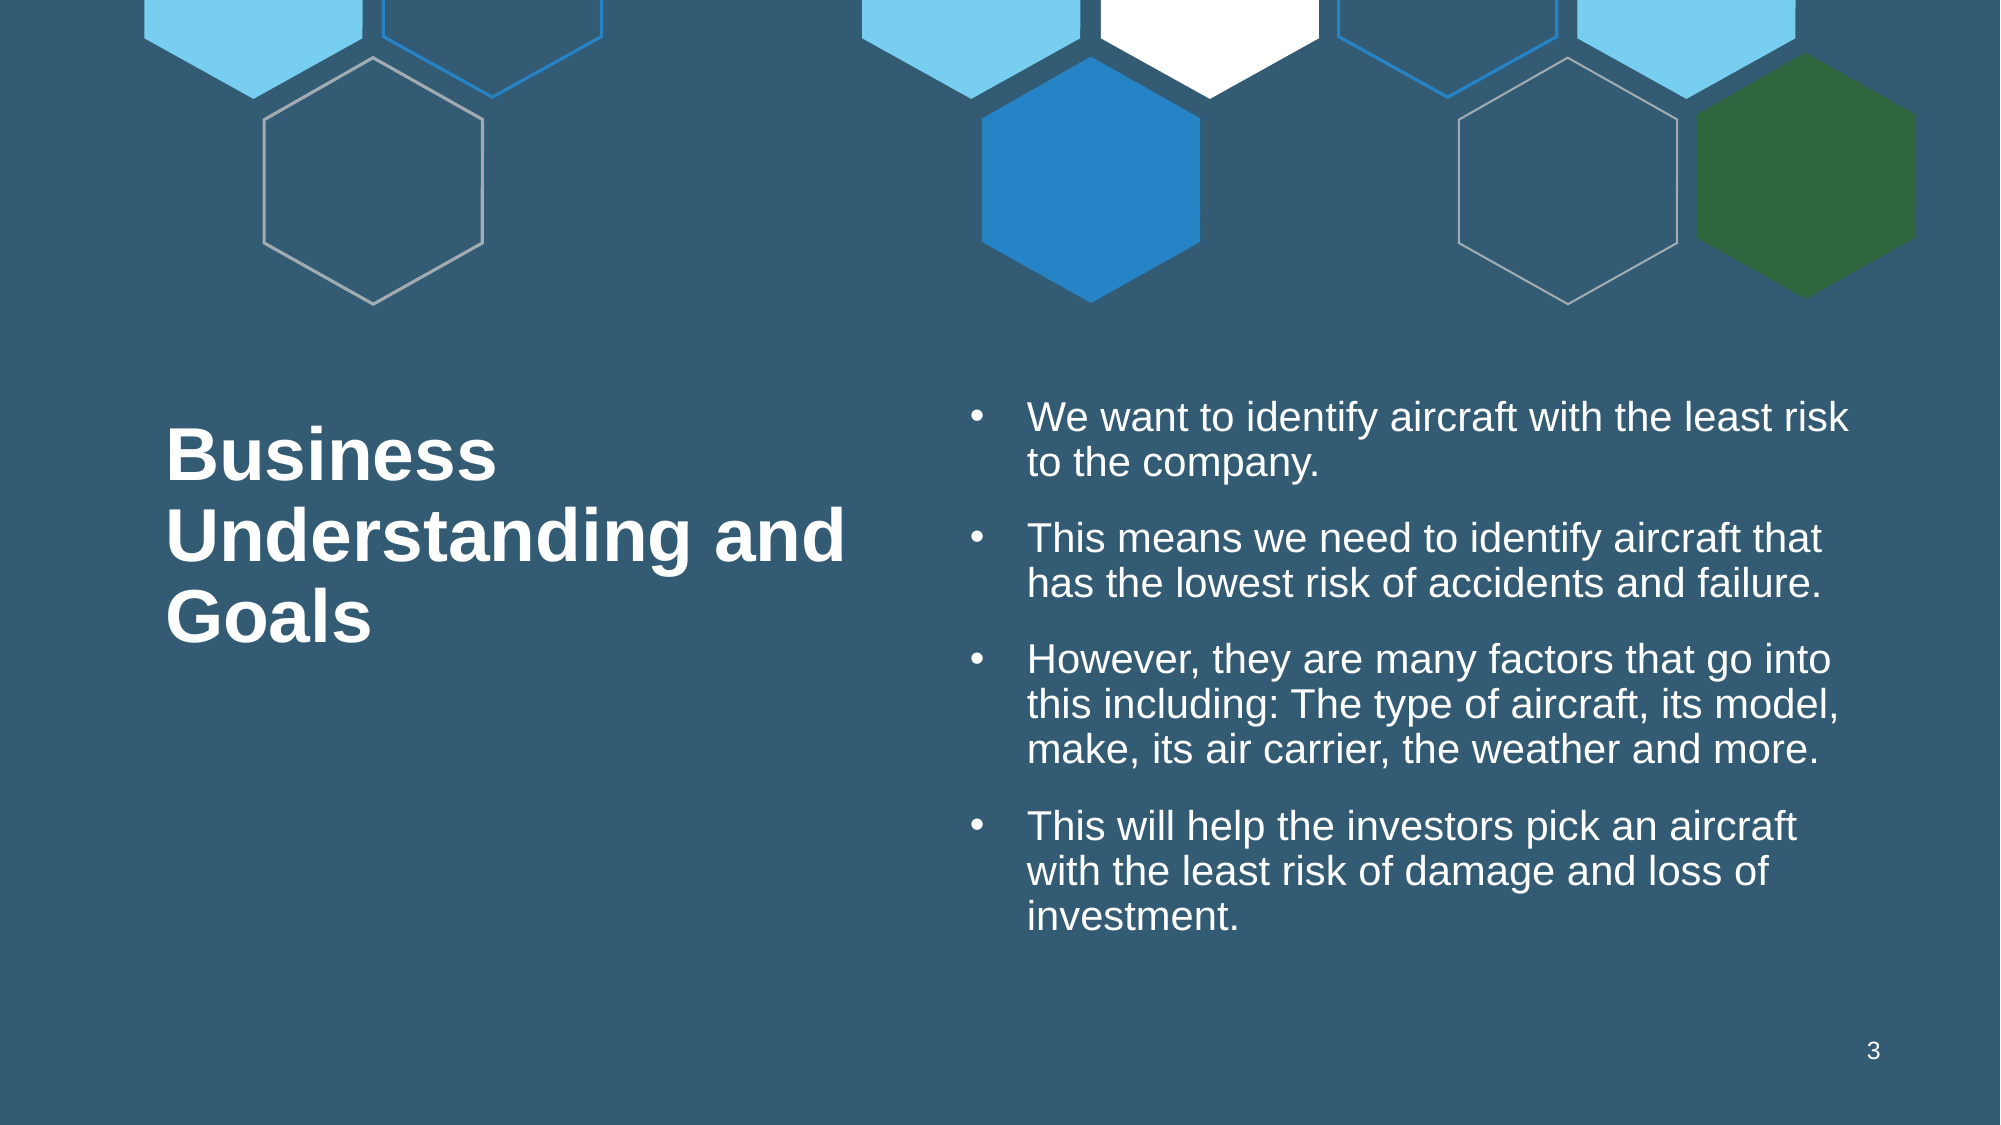

We want to identify aircraft with the least risk to the company.
This means we need to identify aircraft that has the lowest risk of accidents and failure.
However, they are many factors that go into this including: The type of aircraft, its model, make, its air carrier, the weather and more.
This will help the investors pick an aircraft with the least risk of damage and loss of investment.
# Business Understanding and Goals
3